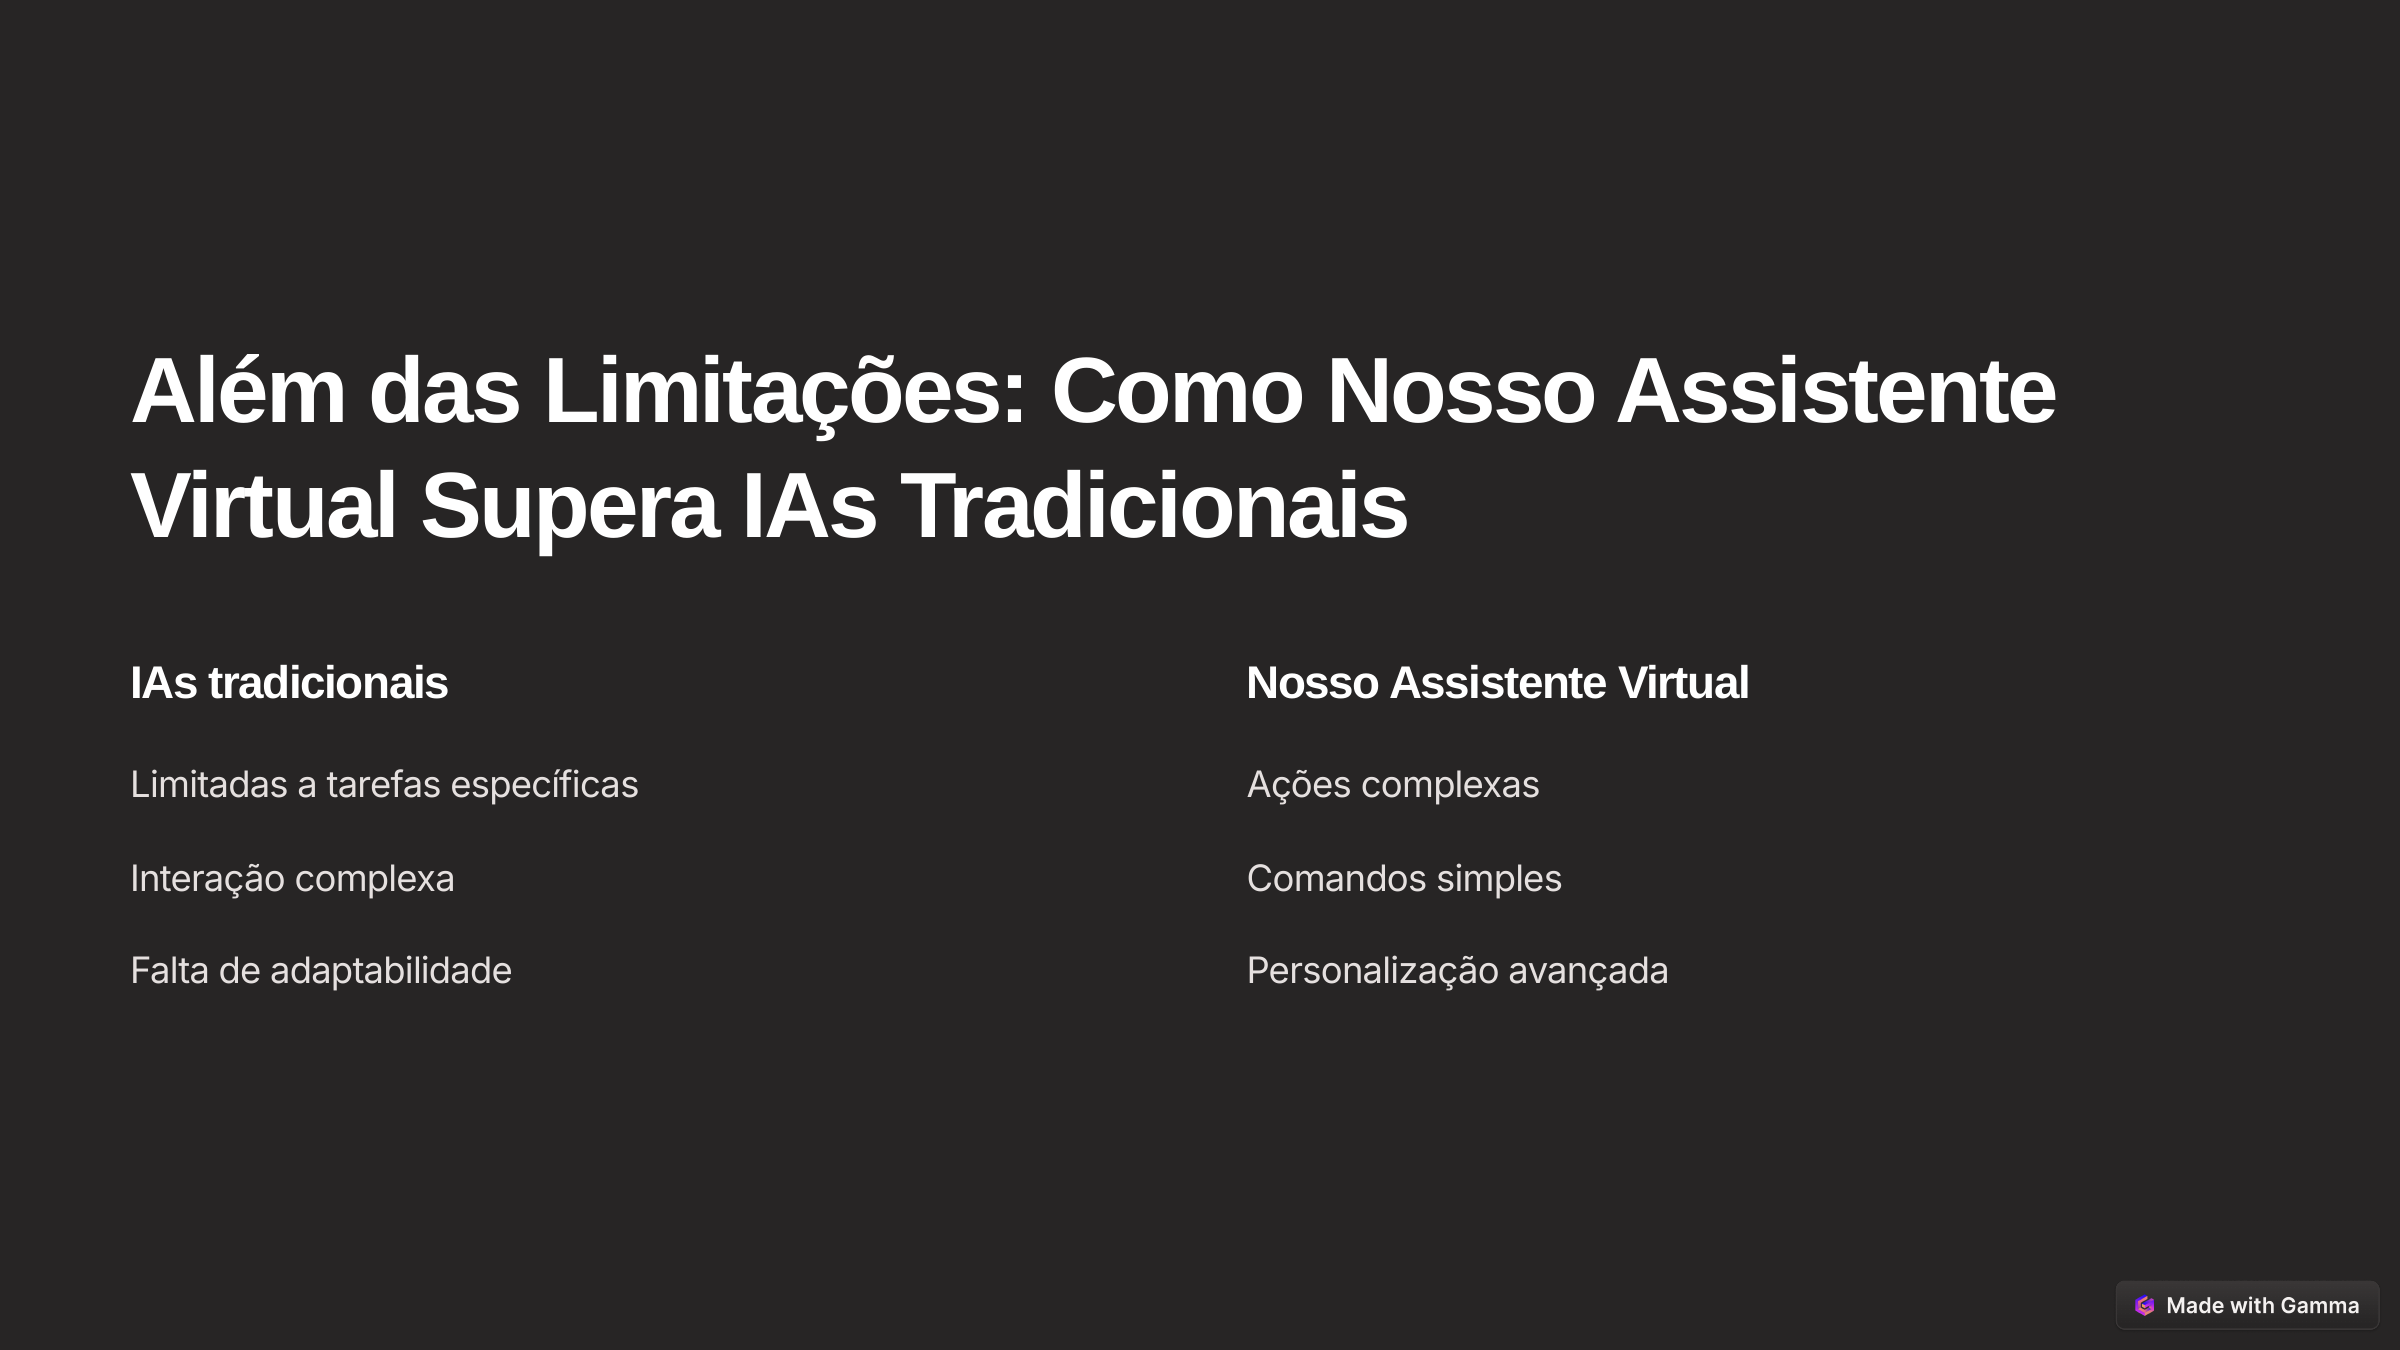

Além das Limitações: Como Nosso Assistente Virtual Supera IAs Tradicionais
IAs tradicionais
Nosso Assistente Virtual
Limitadas a tarefas específicas
Ações complexas
Interação complexa
Comandos simples
Falta de adaptabilidade
Personalização avançada